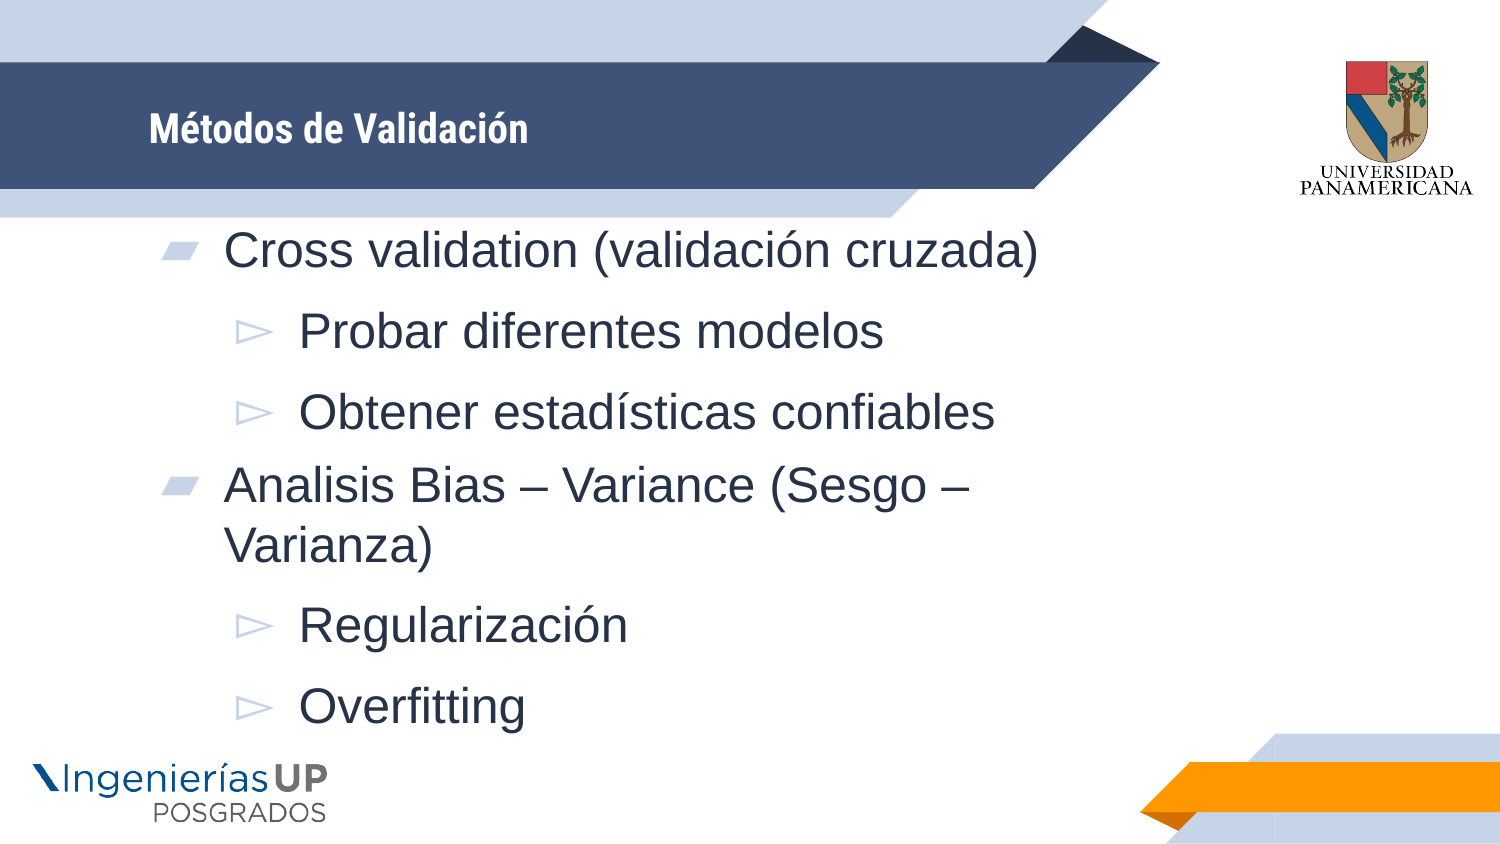

# Métodos de Validación
Cross validation (validación cruzada)
Probar diferentes modelos
Obtener estadísticas confiables
Analisis Bias – Variance (Sesgo – Varianza)
Regularización
Overfitting